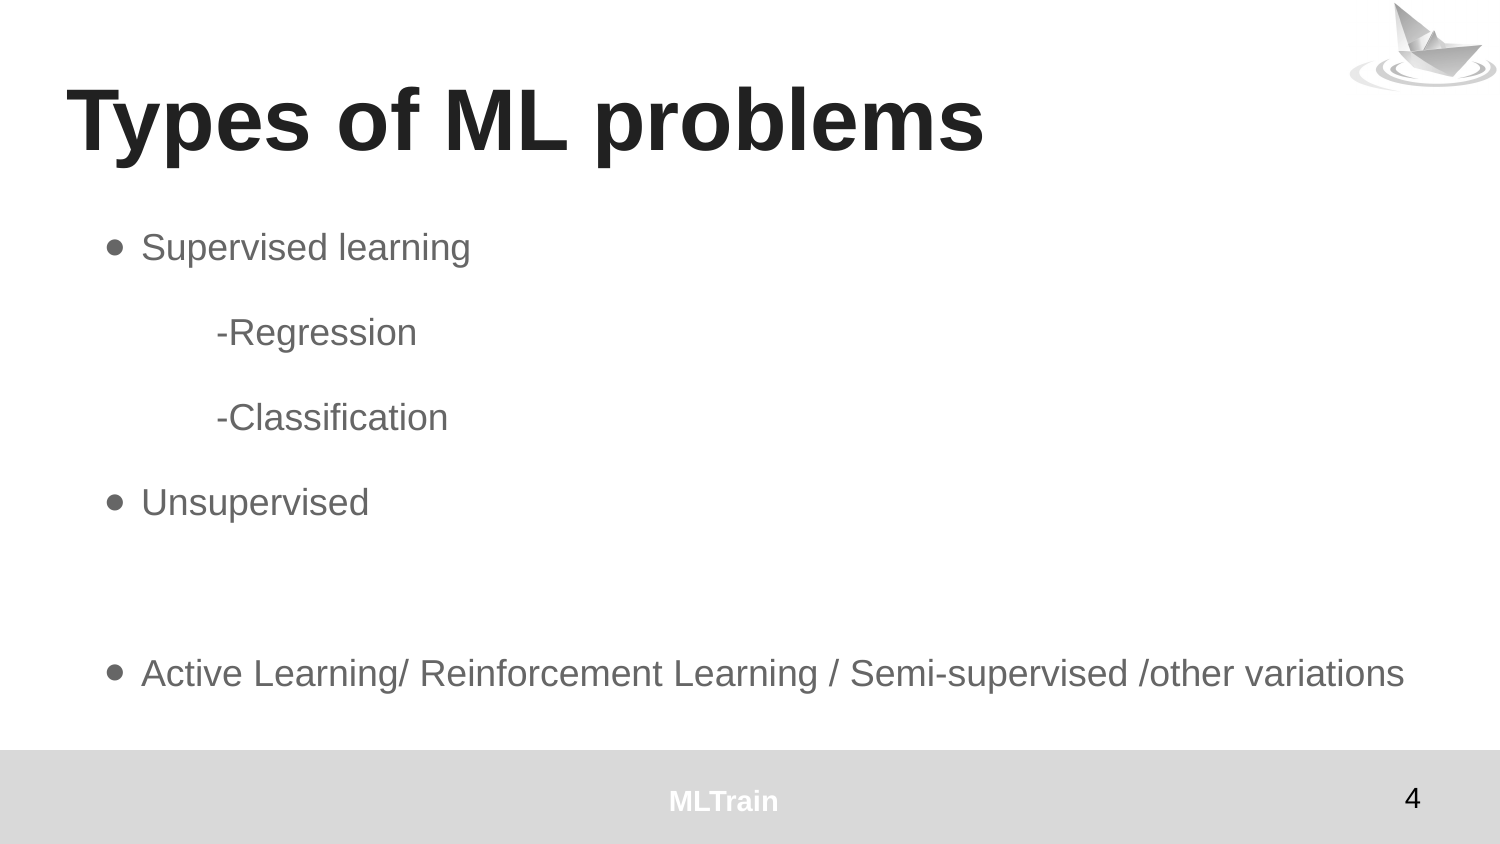

# Types of ML problems
Supervised learning
	-Regression
	-Classification
Unsupervised

Active Learning/ Reinforcement Learning / Semi-supervised /other variations
4